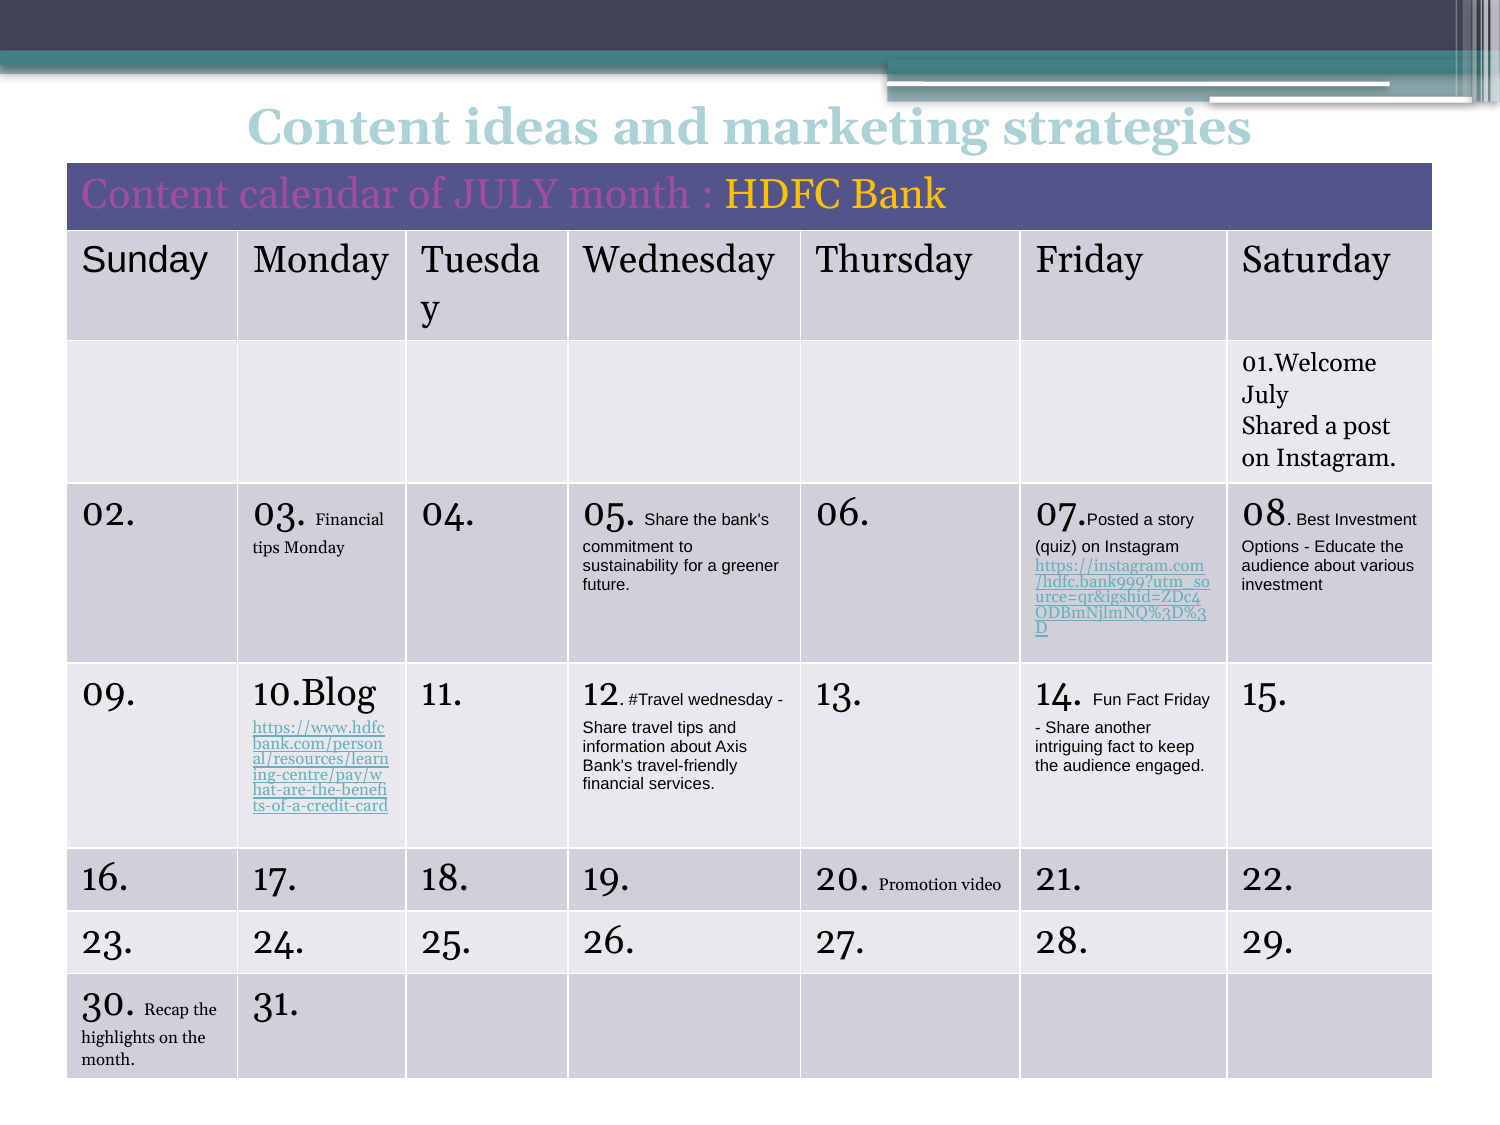

Content ideas and marketing strategies
| Content calendar of JULY month : HDFC Bank |  |  |  |  |  |  |
| --- | --- | --- | --- | --- | --- | --- |
| Sunday | Monday | Tuesday | Wednesday | Thursday | Friday | Saturday |
|  |  |  |  |  |  | 01.Welcome July Shared a post on Instagram. |
| 02. | 03. Financial tips Monday | 04. | 05. Share the bank's commitment to sustainability for a greener future. | 06. | 07.Posted a story (quiz) on Instagram https://instagram.com/hdfc.bank999?utm\_source=qr&igshid=ZDc4ODBmNjlmNQ%3D%3D | 08. Best Investment Options - Educate the audience about various investment |
| 09. | 10.Bloghttps://www.hdfcbank.com/personal/resources/learning-centre/pay/what-are-the-benefits-of-a-credit-card | 11. | 12. #Travel wednesday - Share travel tips and information about Axis Bank's travel-friendly financial services. | 13. | 14. Fun Fact Friday - Share another intriguing fact to keep the audience engaged. | 15. |
| 16. | 17. | 18. | 19. | 20. Promotion video | 21. | 22. |
| 23. | 24. | 25. | 26. | 27. | 28. | 29. |
| 30. Recap the highlights on the month. | 31. |  |  |  |  |  |